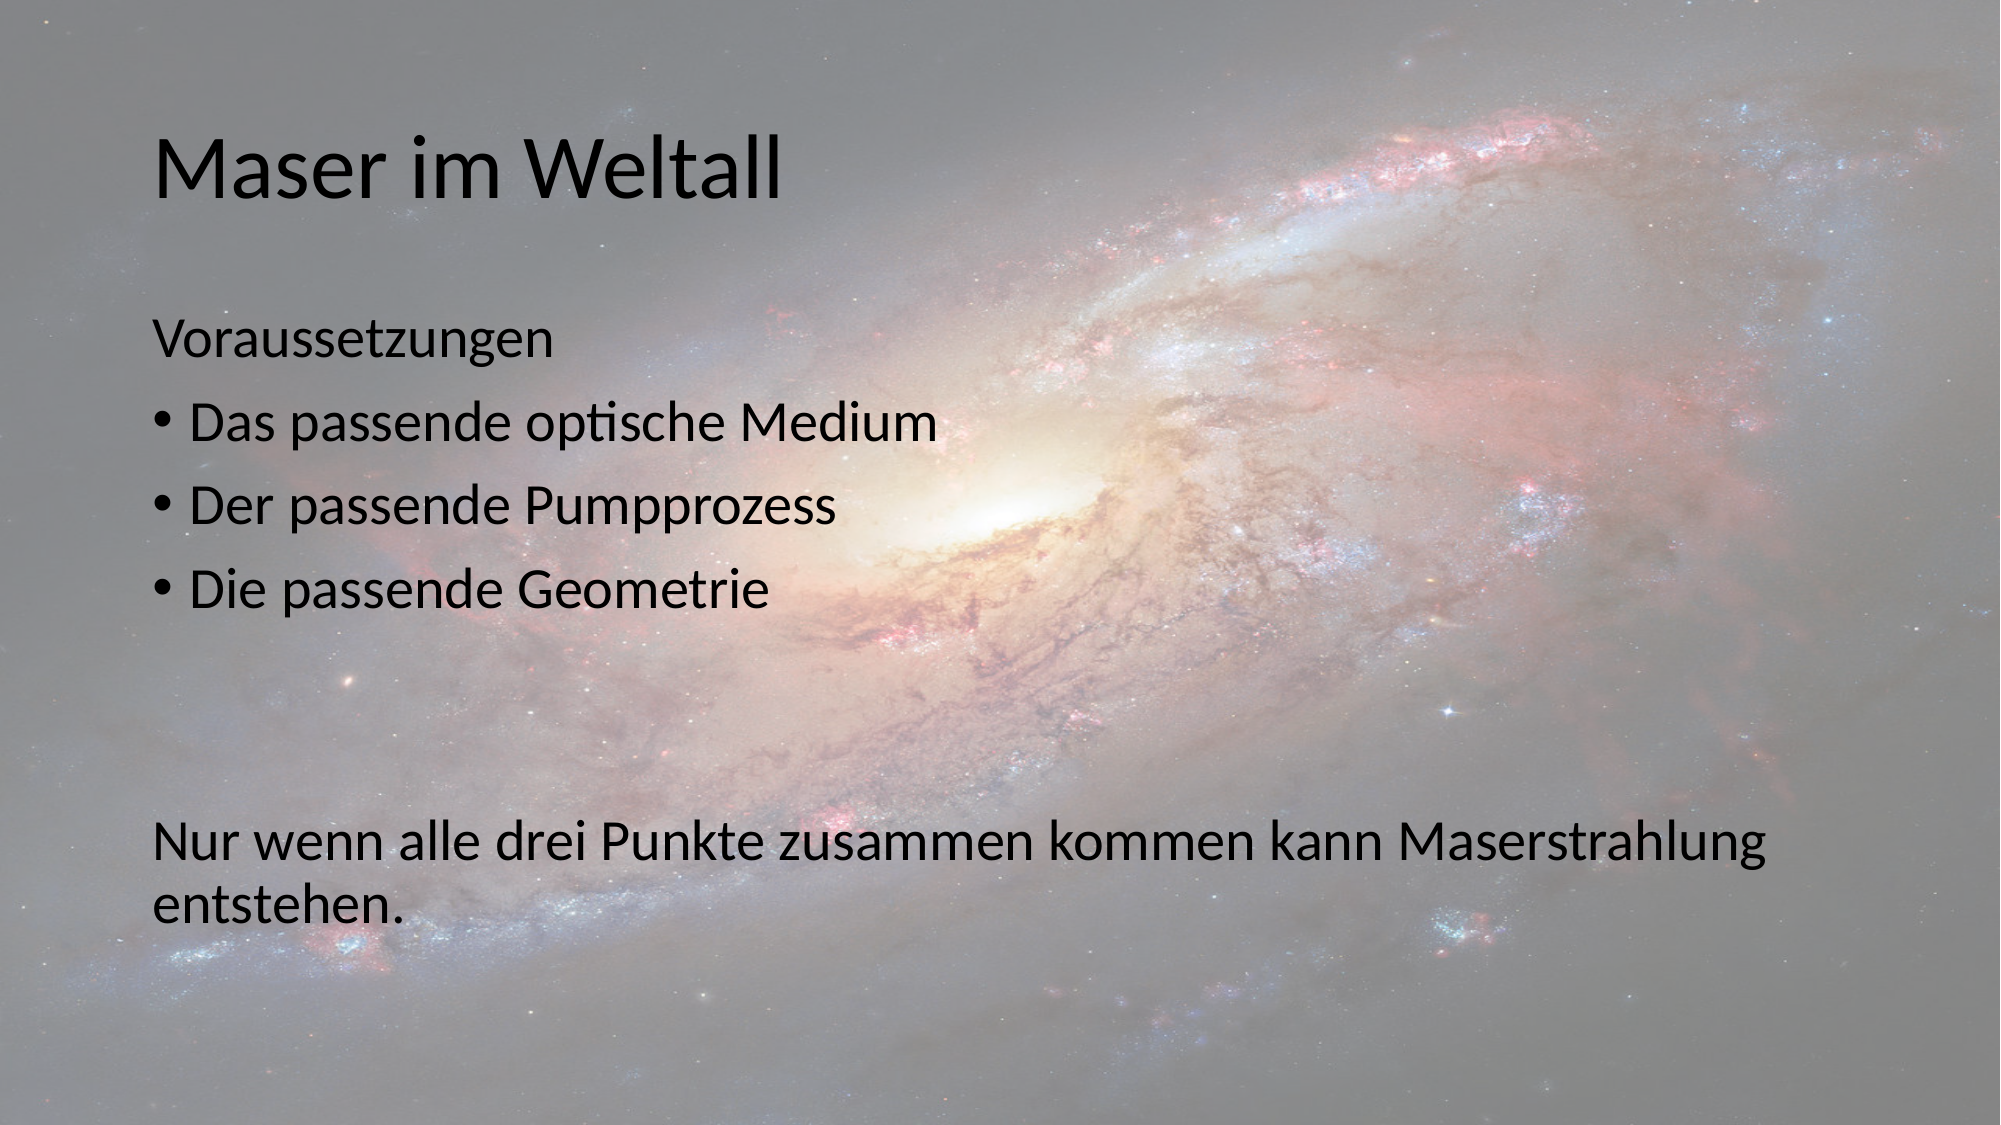

# Maser im Weltall
Voraussetzungen
Das passende optische Medium
Der passende Pumpprozess
Die passende Geometrie

Nur wenn alle drei Punkte zusammen kommen kann Maserstrahlung entstehen.